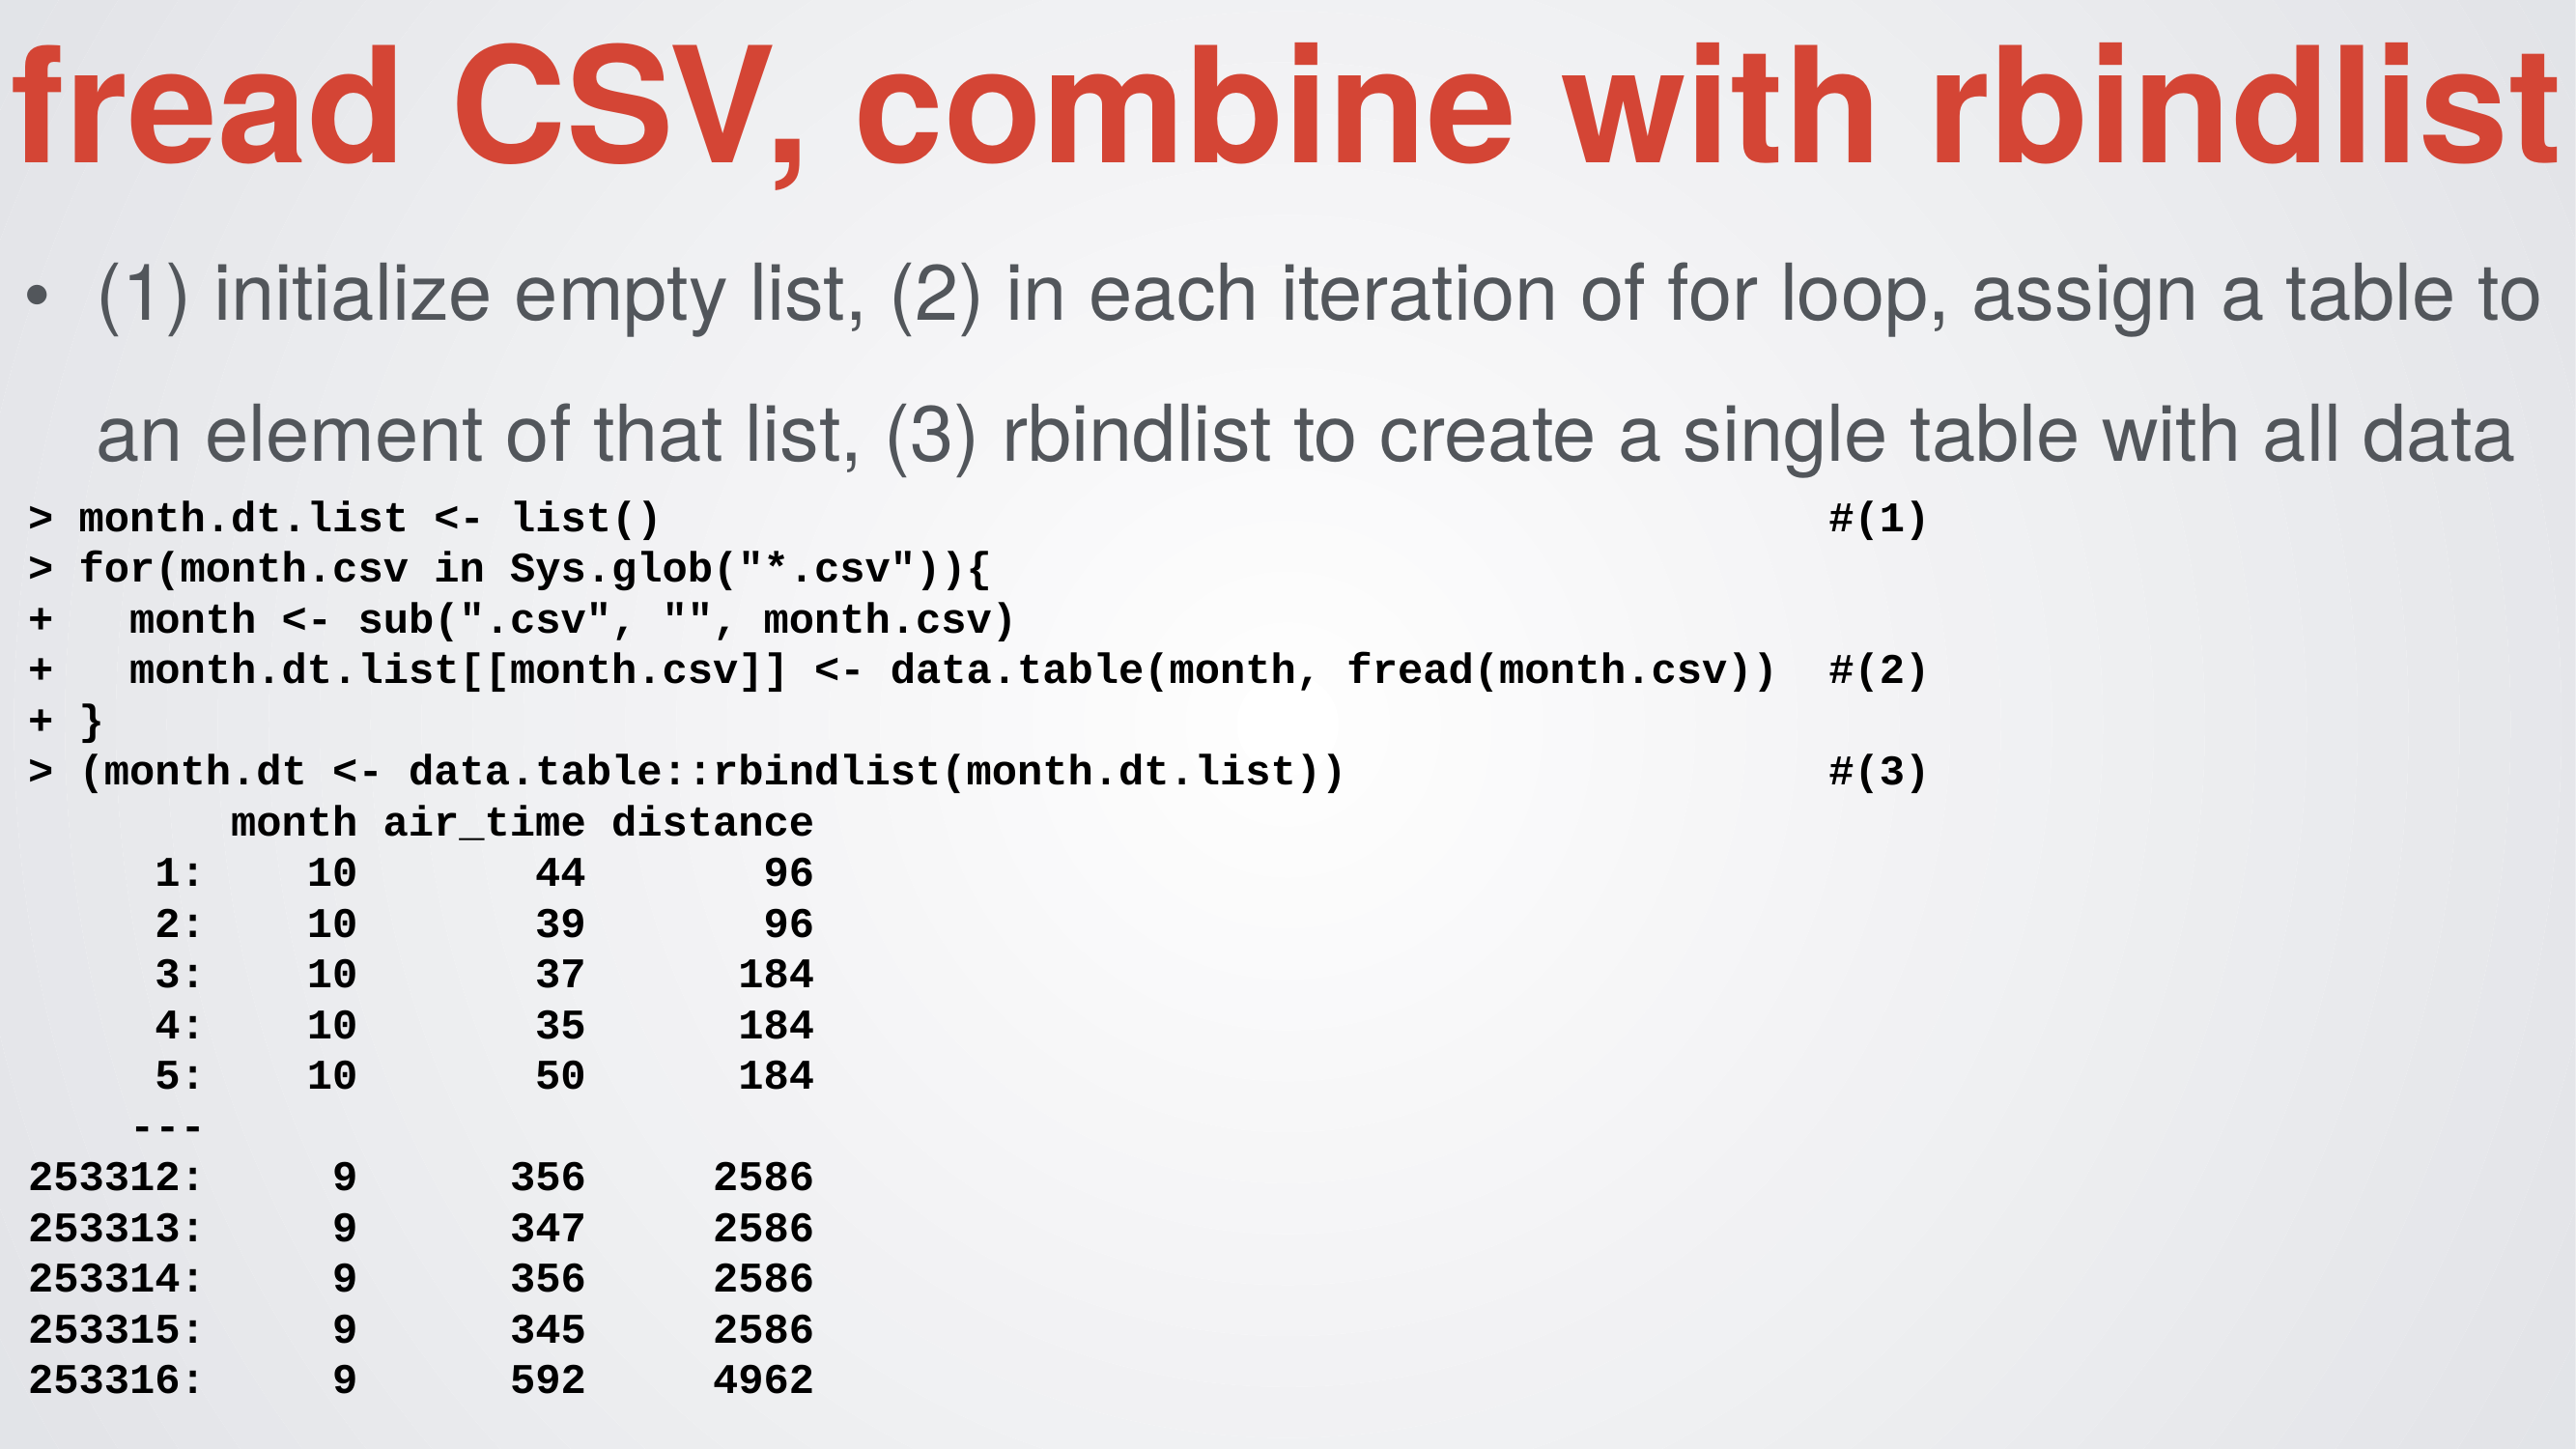

fread CSV, combine with rbindlist
(1) initialize empty list, (2) in each iteration of for loop, assign a table to an element of that list, (3) rbindlist to create a single table with all data
> month.dt.list <- list()                                              #(1)
> for(month.csv in Sys.glob("*.csv")){
+   month <- sub(".csv", "", month.csv)
+   month.dt.list[[month.csv]] <- data.table(month, fread(month.csv))  #(2)
+ }
> (month.dt <- data.table::rbindlist(month.dt.list))                   #(3)
        month air_time distance
     1:    10       44       96
     2:    10       39       96
     3:    10       37      184
     4:    10       35      184
     5:    10       50      184
    ---
253312:     9      356     2586
253313:     9      347     2586
253314:     9      356     2586
253315:     9      345     2586
253316:     9      592     4962